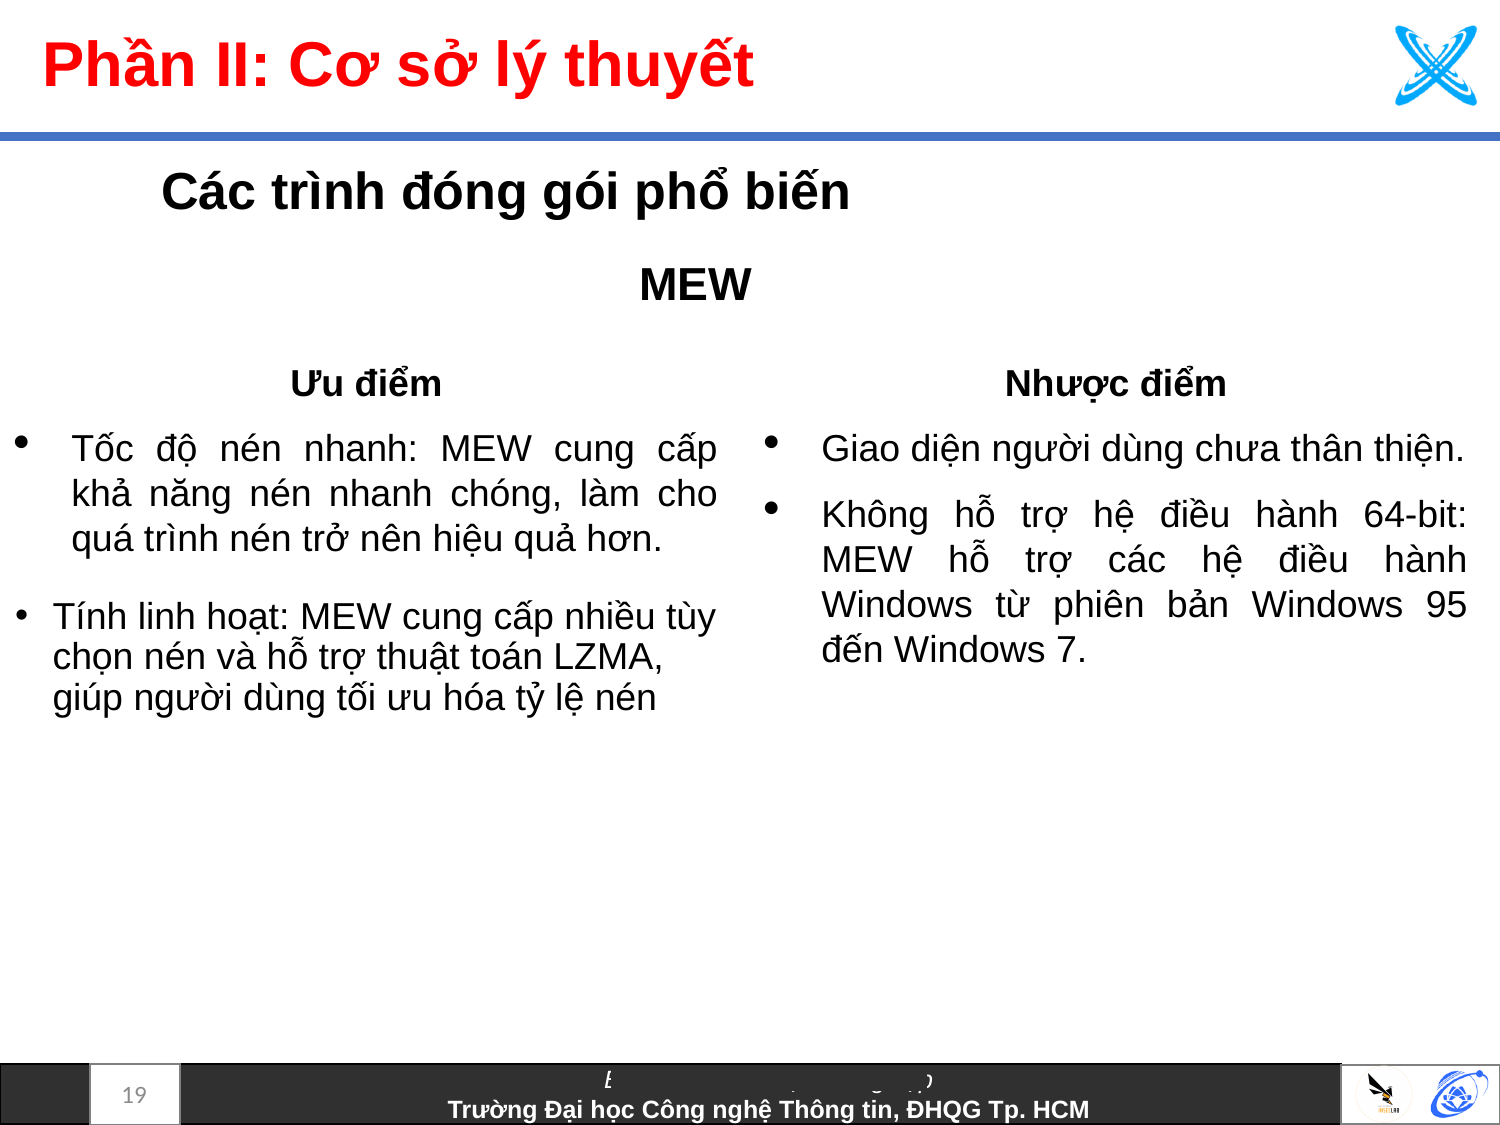

# Phần II: Cơ sở lý thuyết
Các trình đóng gói phổ biến
MEW
Nhược điểm
Giao diện người dùng chưa thân thiện.
Không hỗ trợ hệ điều hành 64-bit: MEW hỗ trợ các hệ điều hành Windows từ phiên bản Windows 95 đến Windows 7.
Ưu điểm
Tốc độ nén nhanh: MEW cung cấp khả năng nén nhanh chóng, làm cho quá trình nén trở nên hiệu quả hơn.
Tính linh hoạt: MEW cung cấp nhiều tùy chọn nén và hỗ trợ thuật toán LZMA, giúp người dùng tối ưu hóa tỷ lệ nén

19